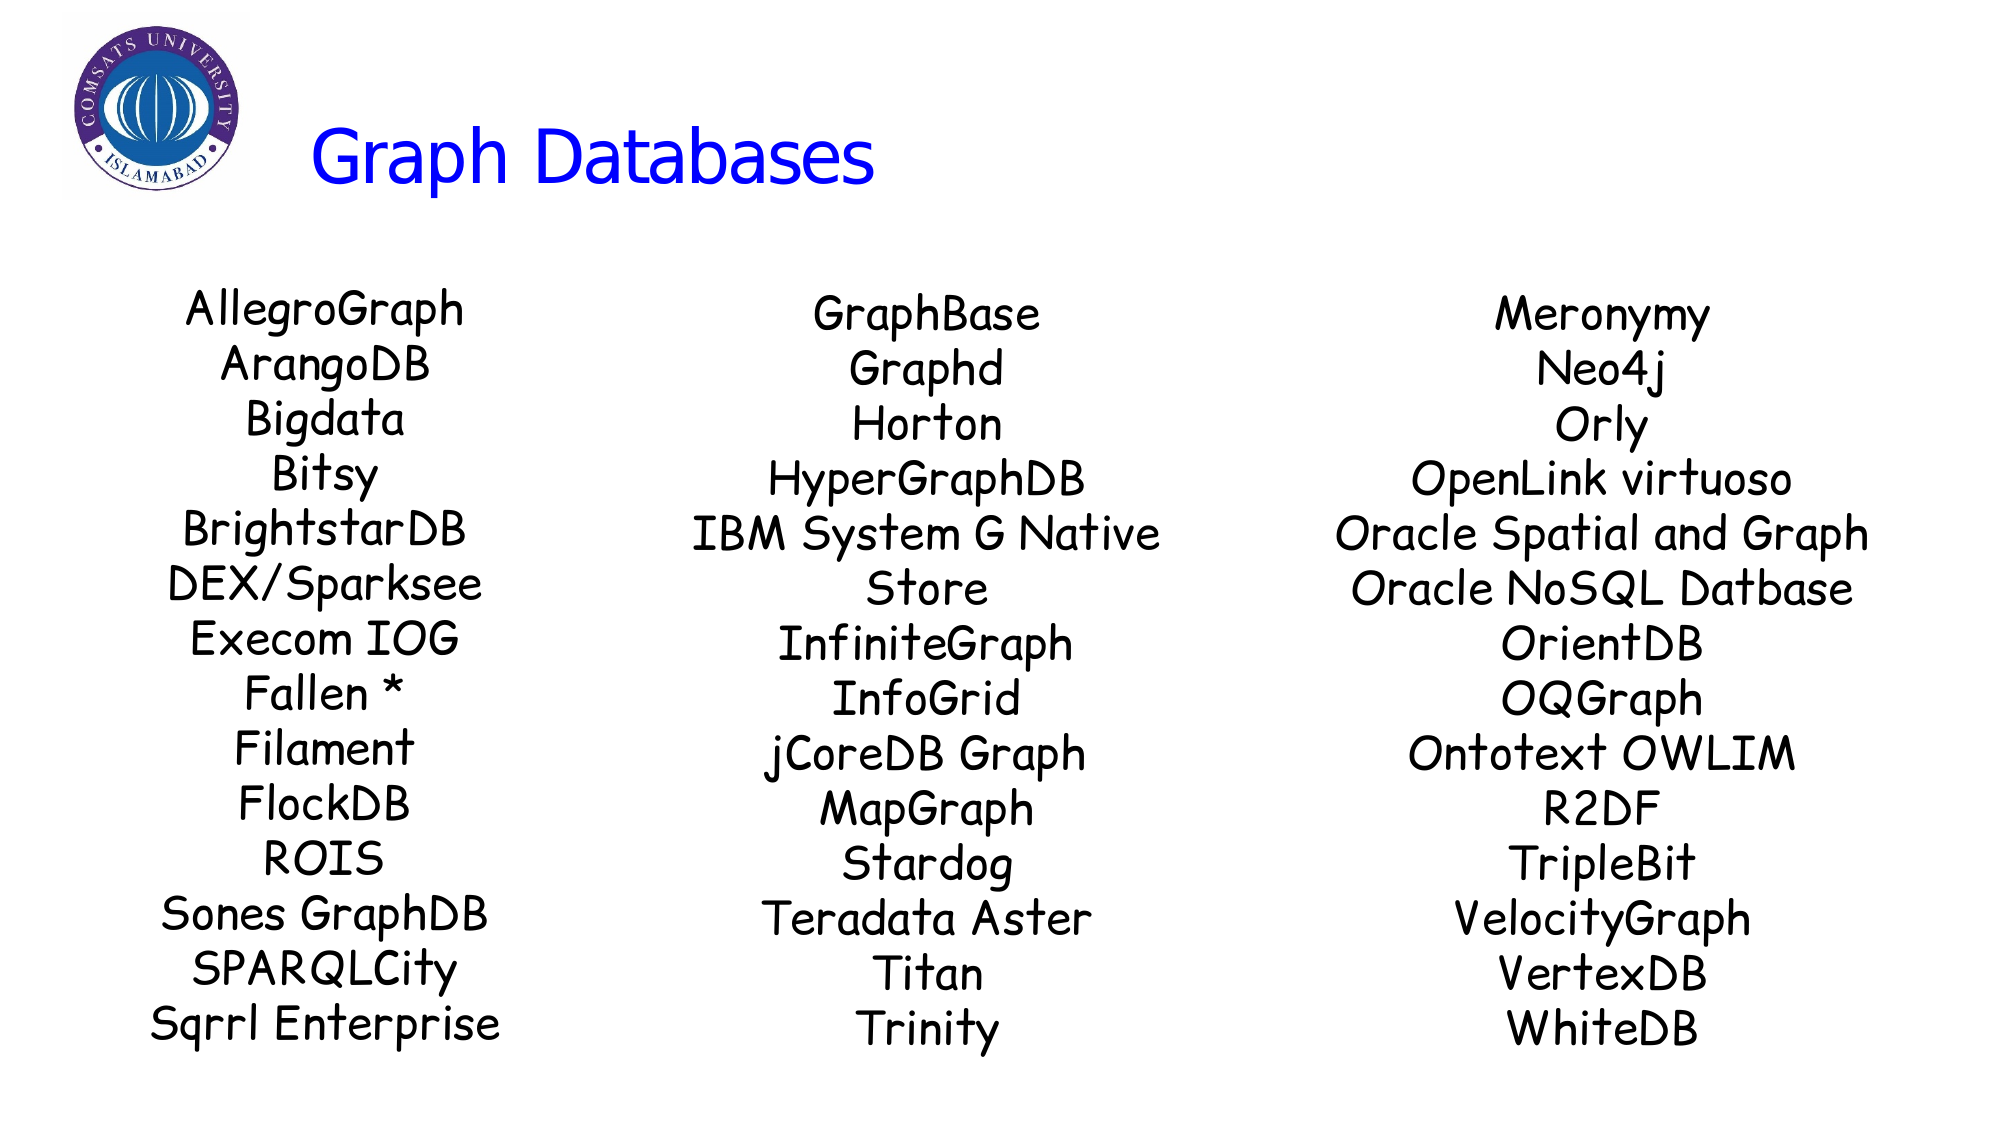

# Graph Databases
AllegroGraph
ArangoDB
Bigdata
Bitsy
BrightstarDB
DEX/Sparksee
Execom IOG
Fallen *
Filament
FlockDB
ROIS
Sones GraphDB
SPARQLCity
Sqrrl Enterprise
GraphBase
Graphd
Horton
HyperGraphDB
IBM System G Native Store
InfiniteGraph
InfoGrid
jCoreDB Graph
MapGraph
Stardog
Teradata Aster
Titan
Trinity
Meronymy
Neo4j
Orly
OpenLink virtuoso
Oracle Spatial and Graph
Oracle NoSQL Datbase
OrientDB
OQGraph
Ontotext OWLIM
R2DF
TripleBit
VelocityGraph
VertexDB
WhiteDB